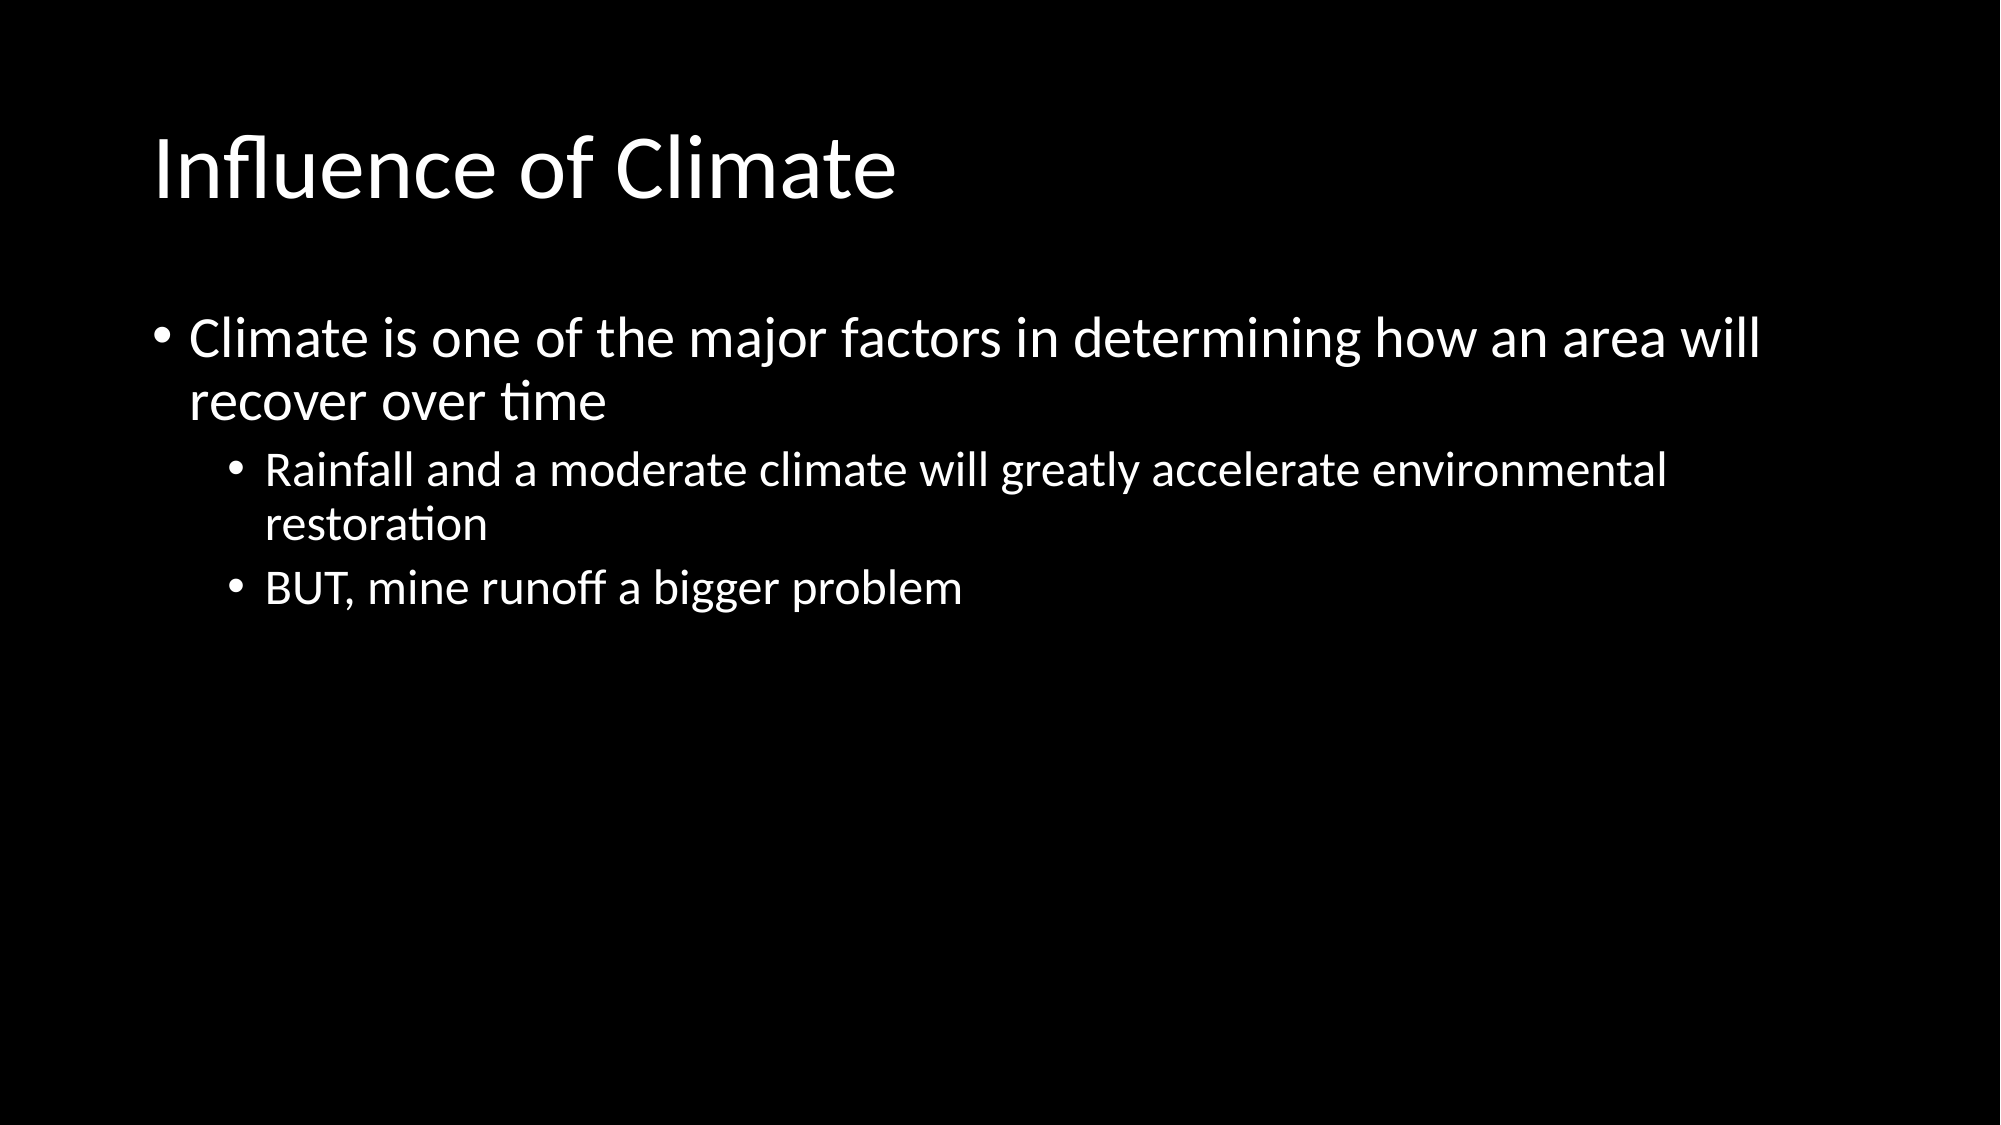

# Influence of Climate
Climate is one of the major factors in determining how an area will recover over time
Rainfall and a moderate climate will greatly accelerate environmental restoration
BUT, mine runoff a bigger problem